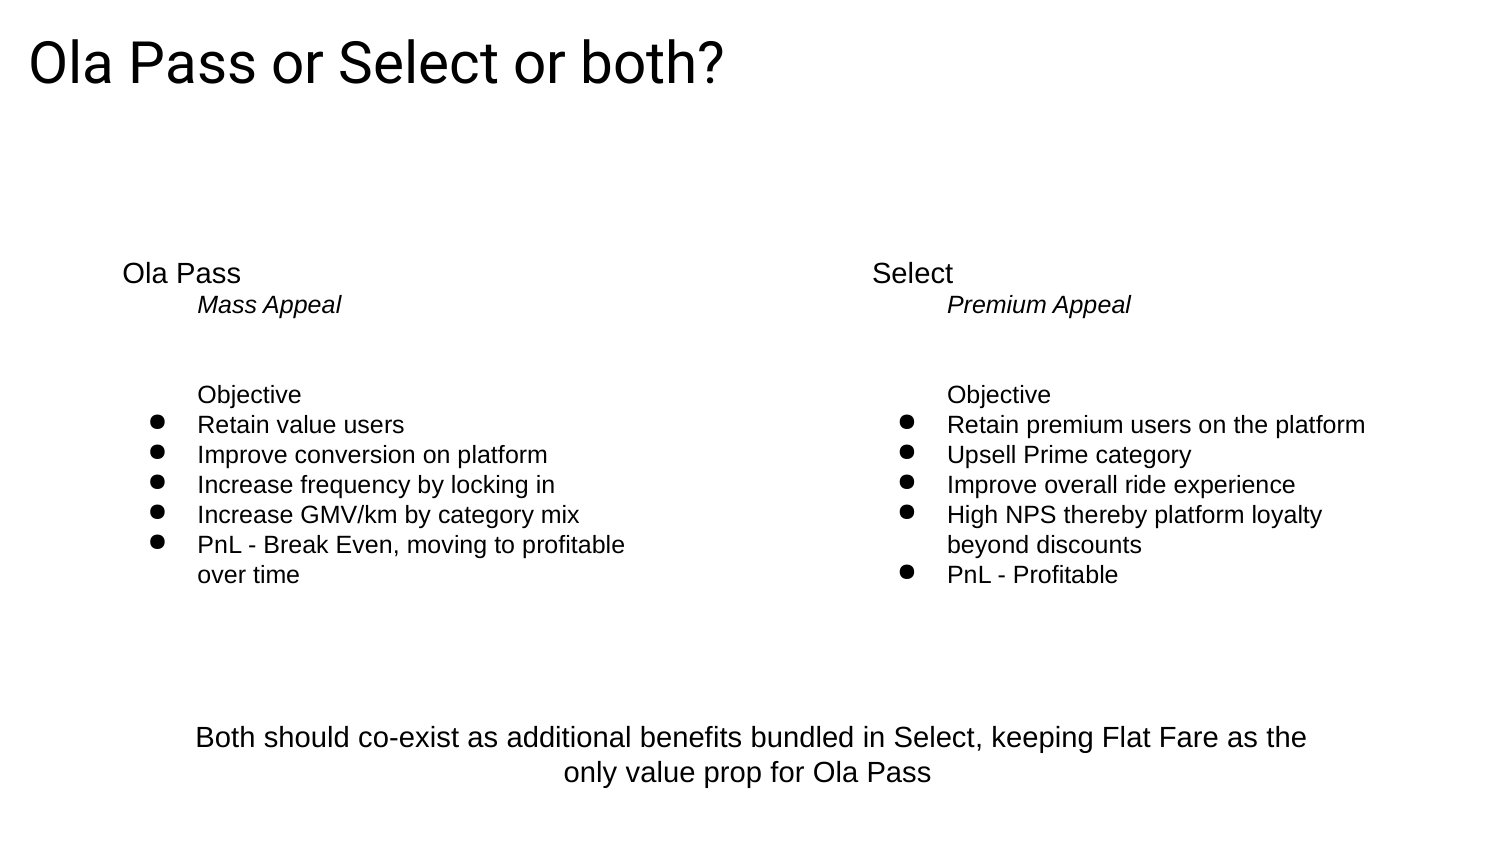

# Ola Pass or Select or both?
Ola Pass
Mass Appeal

Objective
Retain value users
Improve conversion on platform
Increase frequency by locking in
Increase GMV/km by category mix
PnL - Break Even, moving to profitable over time

Select
Premium Appeal

Objective
Retain premium users on the platform
Upsell Prime category
Improve overall ride experience
High NPS thereby platform loyalty beyond discounts
PnL - Profitable
Both should co-exist as additional benefits bundled in Select, keeping Flat Fare as the only value prop for Ola Pass